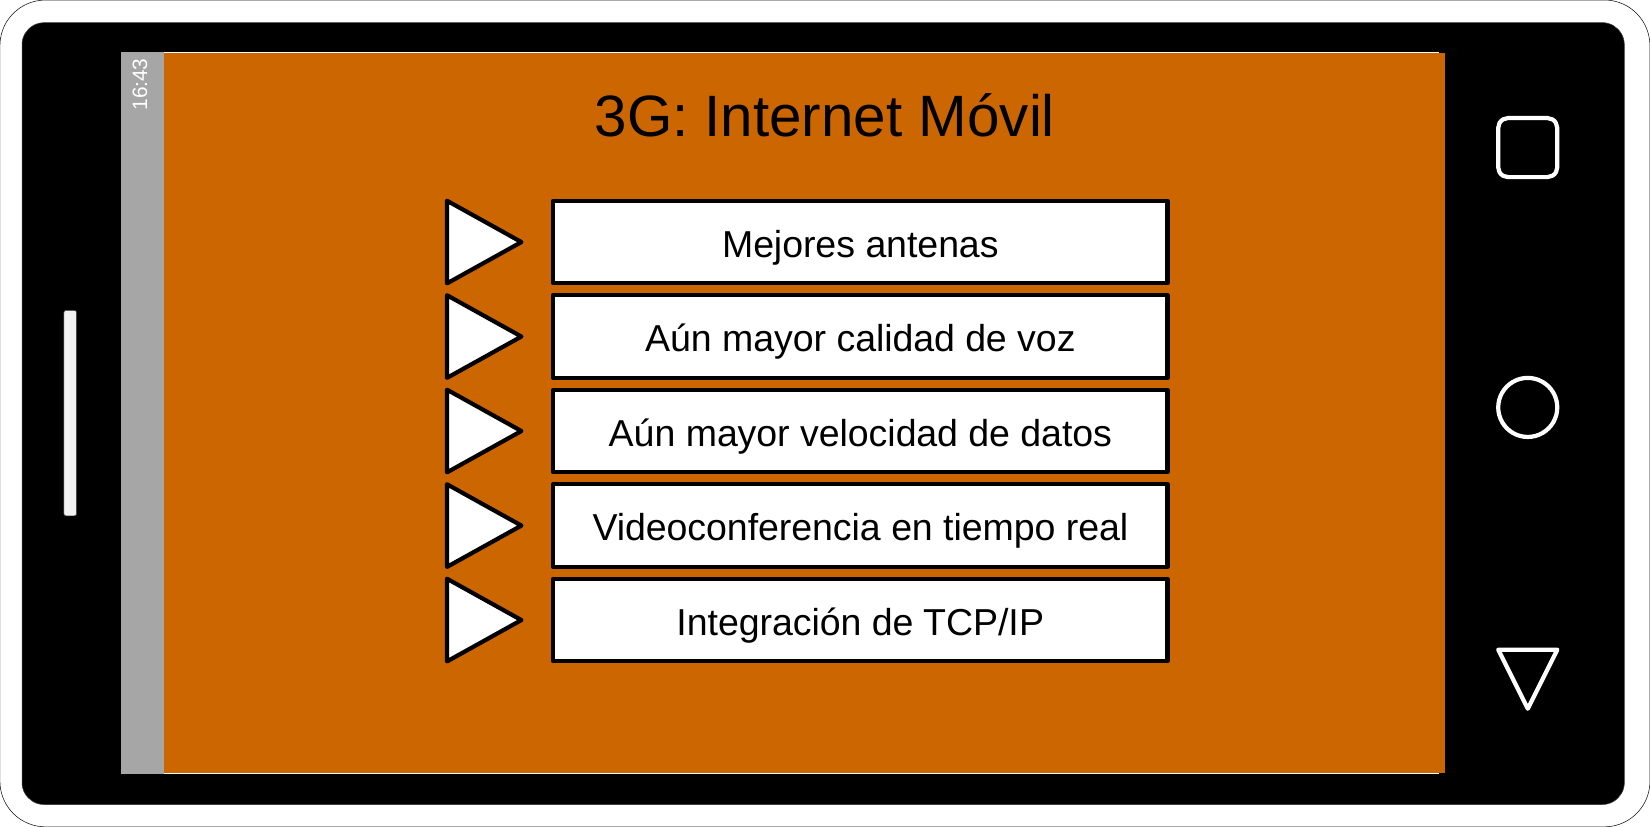

3G: Internet Móvil

Mejores antenas

Aún mayor calidad de voz

Aún mayor velocidad de datos

Videoconferencia en tiempo real

Integración de TCP/IP